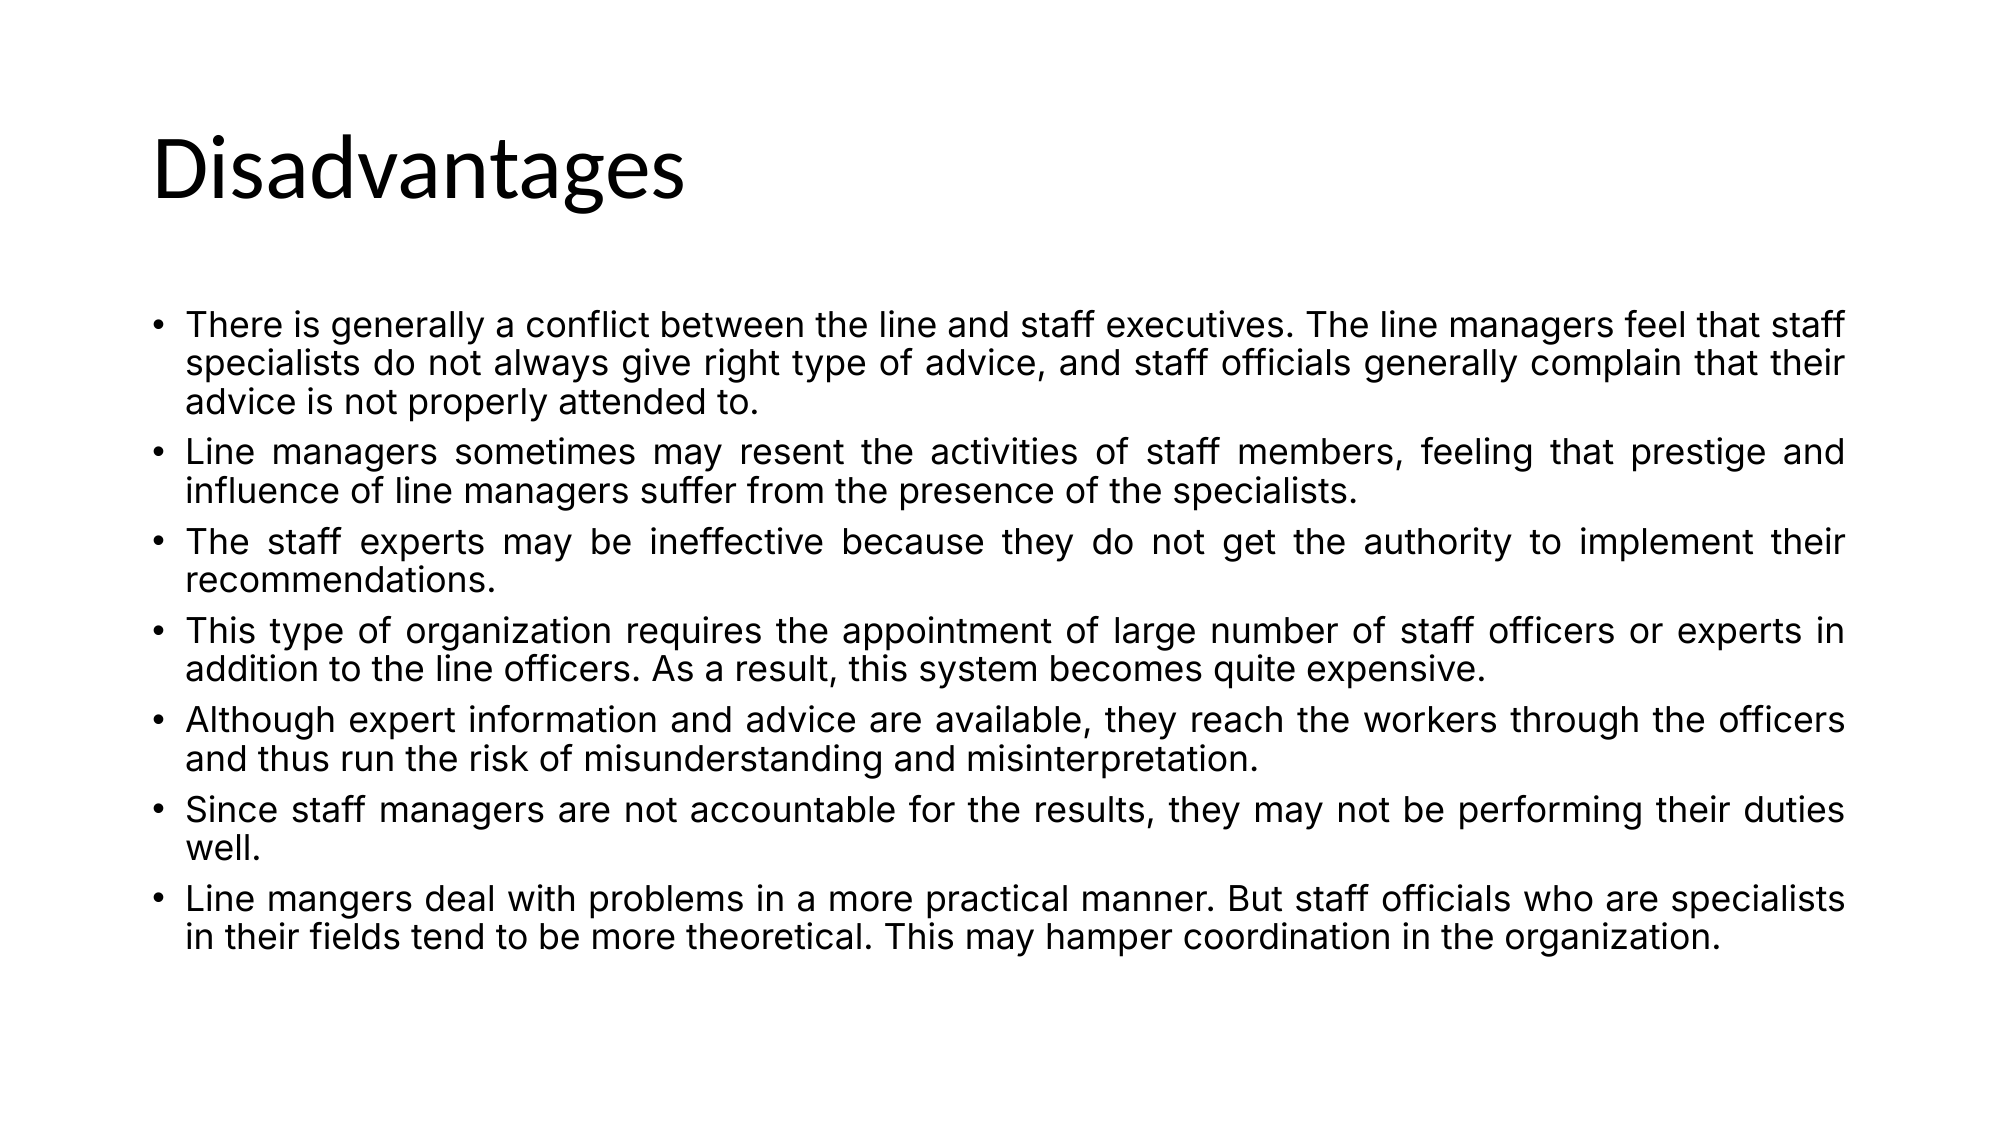

# Disadvantages
There is generally a conflict between the line and staff executives. The line managers feel that staff specialists do not always give right type of advice, and staff officials generally complain that their advice is not properly attended to.
Line managers sometimes may resent the activities of staff members, feeling that prestige and influence of line managers suffer from the presence of the specialists.
The staff experts may be ineffective because they do not get the authority to implement their recommendations.
This type of organization requires the appointment of large number of staff officers or experts in addition to the line officers. As a result, this system becomes quite expensive.
Although expert information and advice are available, they reach the workers through the officers and thus run the risk of misunderstanding and misinterpretation.
Since staff managers are not accountable for the results, they may not be performing their duties well.
Line mangers deal with problems in a more practical manner. But staff officials who are specialists in their fields tend to be more theoretical. This may hamper coordination in the organization.